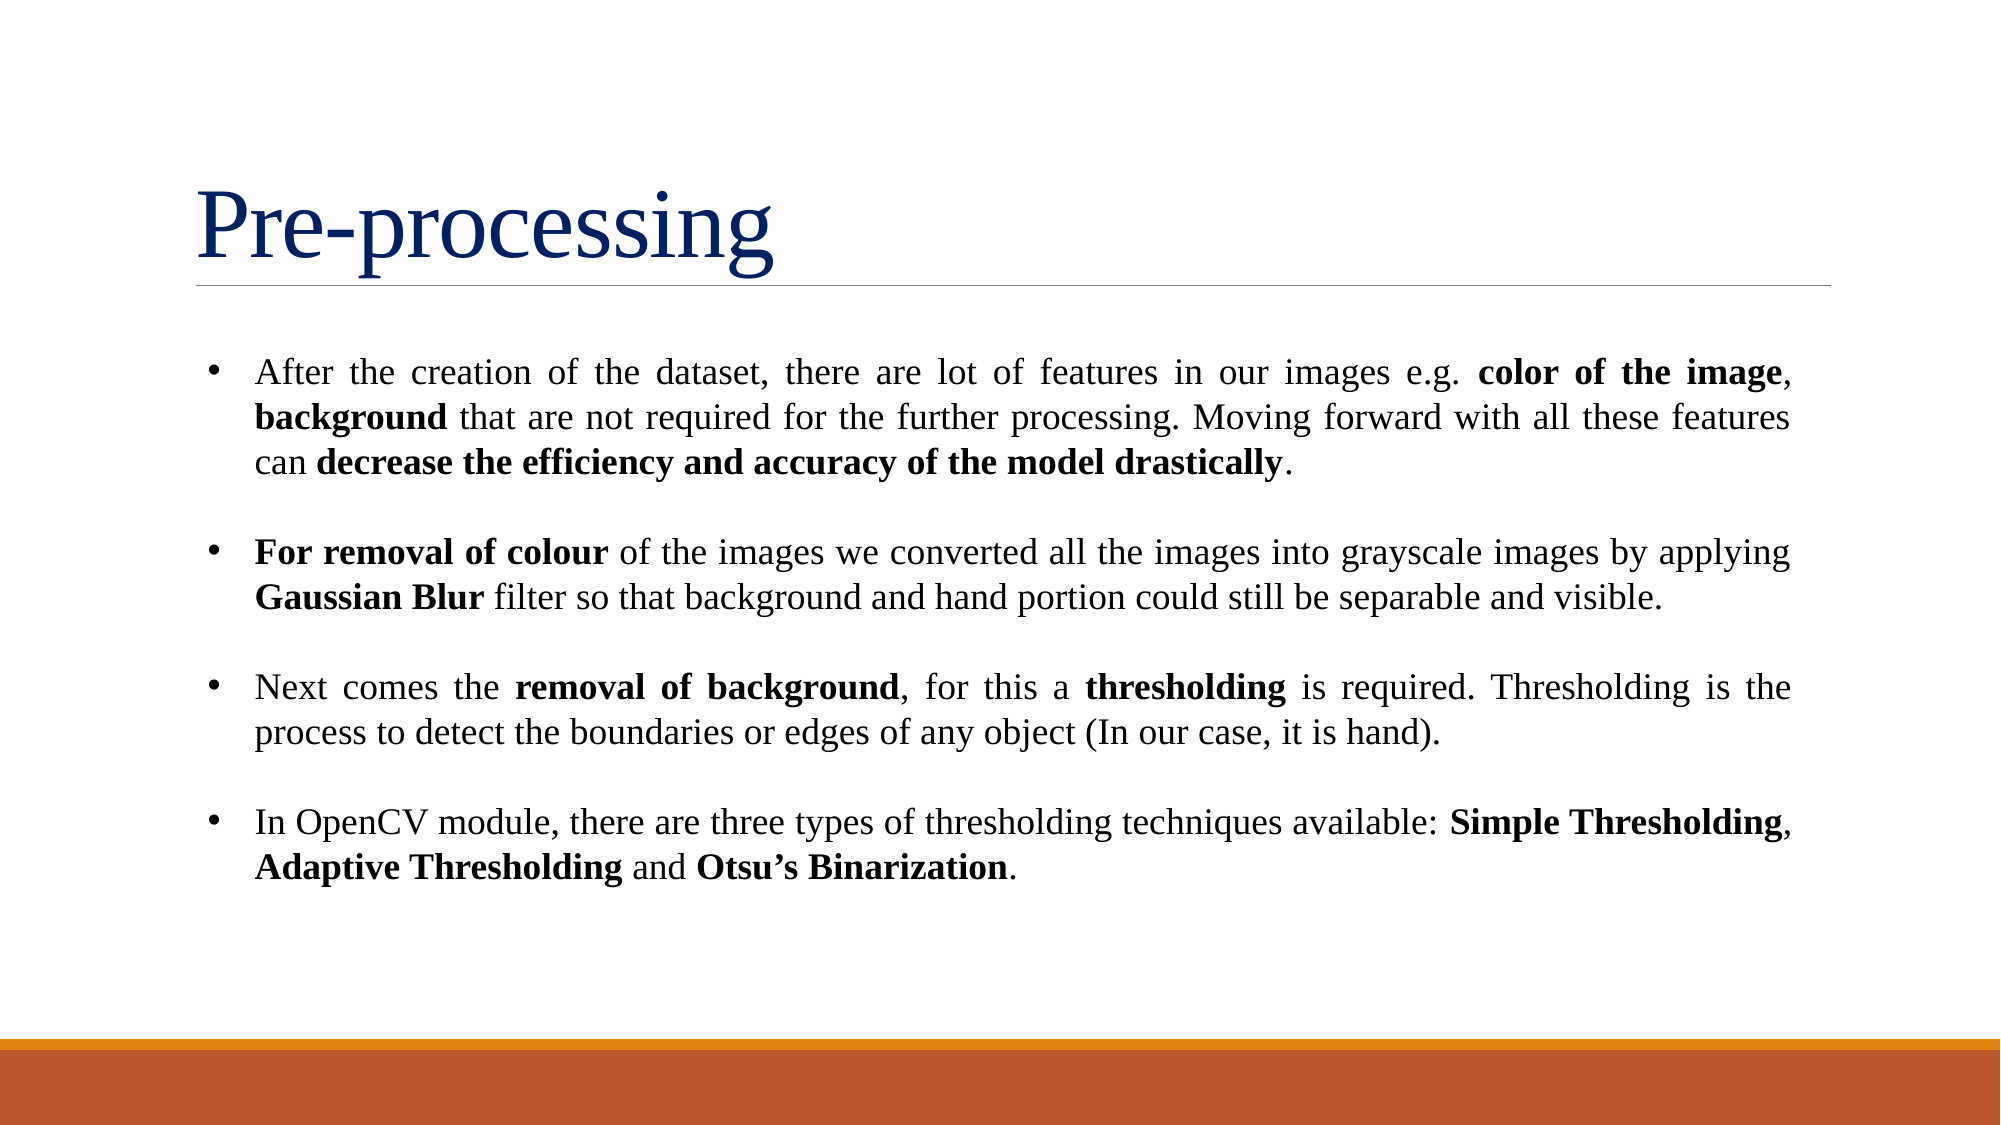

# Pre-processing
After the creation of the dataset, there are lot of features in our images e.g. color of the image, background that are not required for the further processing. Moving forward with all these features can decrease the efficiency and accuracy of the model drastically.

For removal of colour of the images we converted all the images into grayscale images by applying Gaussian Blur filter so that background and hand portion could still be separable and visible.

Next comes the removal of background, for this a thresholding is required. Thresholding is the process to detect the boundaries or edges of any object (In our case, it is hand).

In OpenCV module, there are three types of thresholding techniques available: Simple Thresholding, Adaptive Thresholding and Otsu’s Binarization.